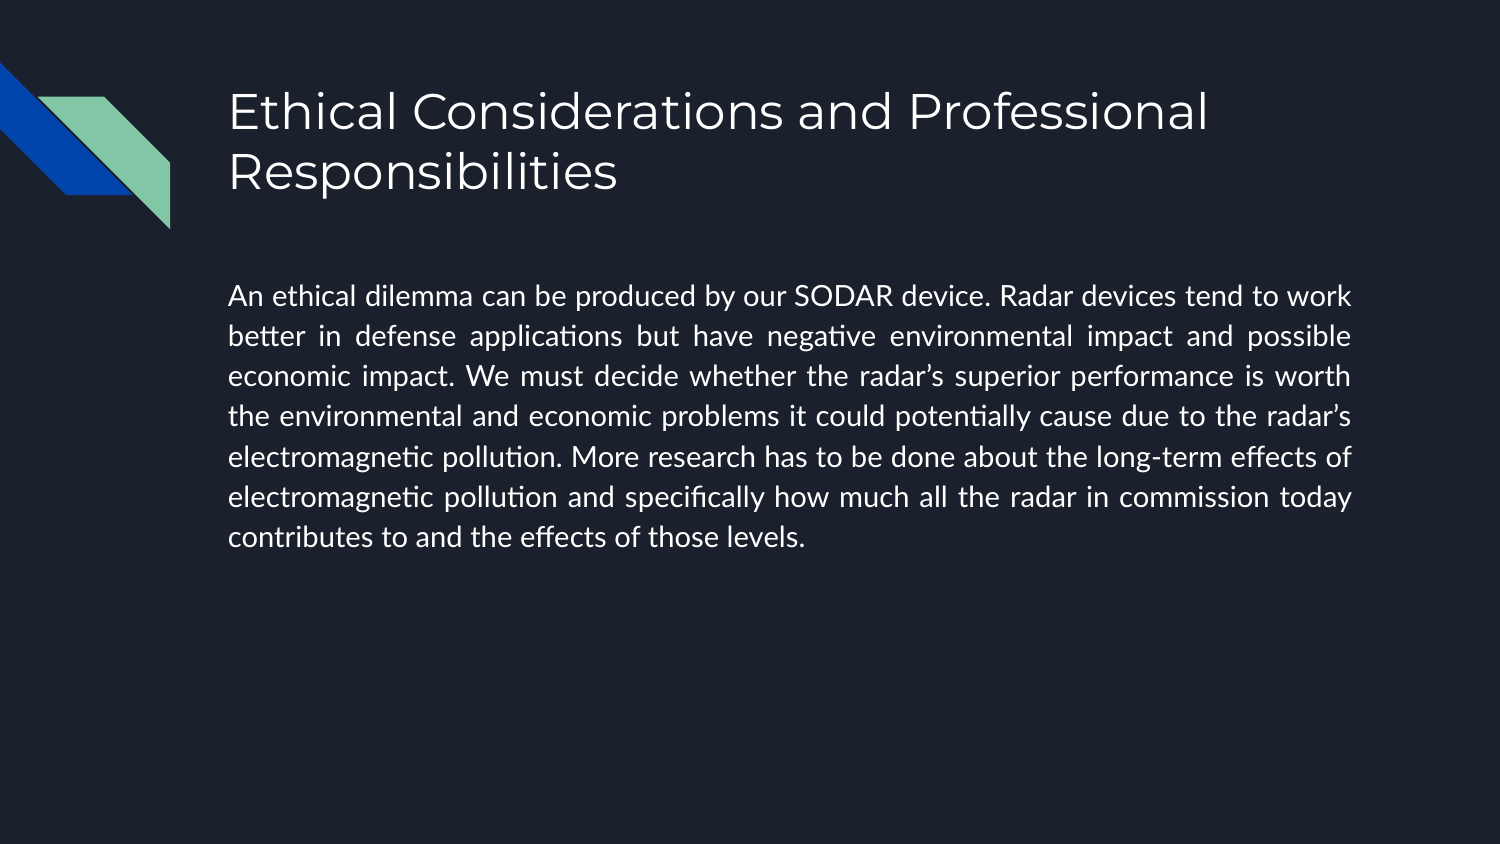

# Ethical Considerations and Professional Responsibilities
An ethical dilemma can be produced by our SODAR device. Radar devices tend to work better in defense applications but have negative environmental impact and possible economic impact. We must decide whether the radar’s superior performance is worth the environmental and economic problems it could potentially cause due to the radar’s electromagnetic pollution. More research has to be done about the long-term effects of electromagnetic pollution and specifically how much all the radar in commission today contributes to and the effects of those levels.